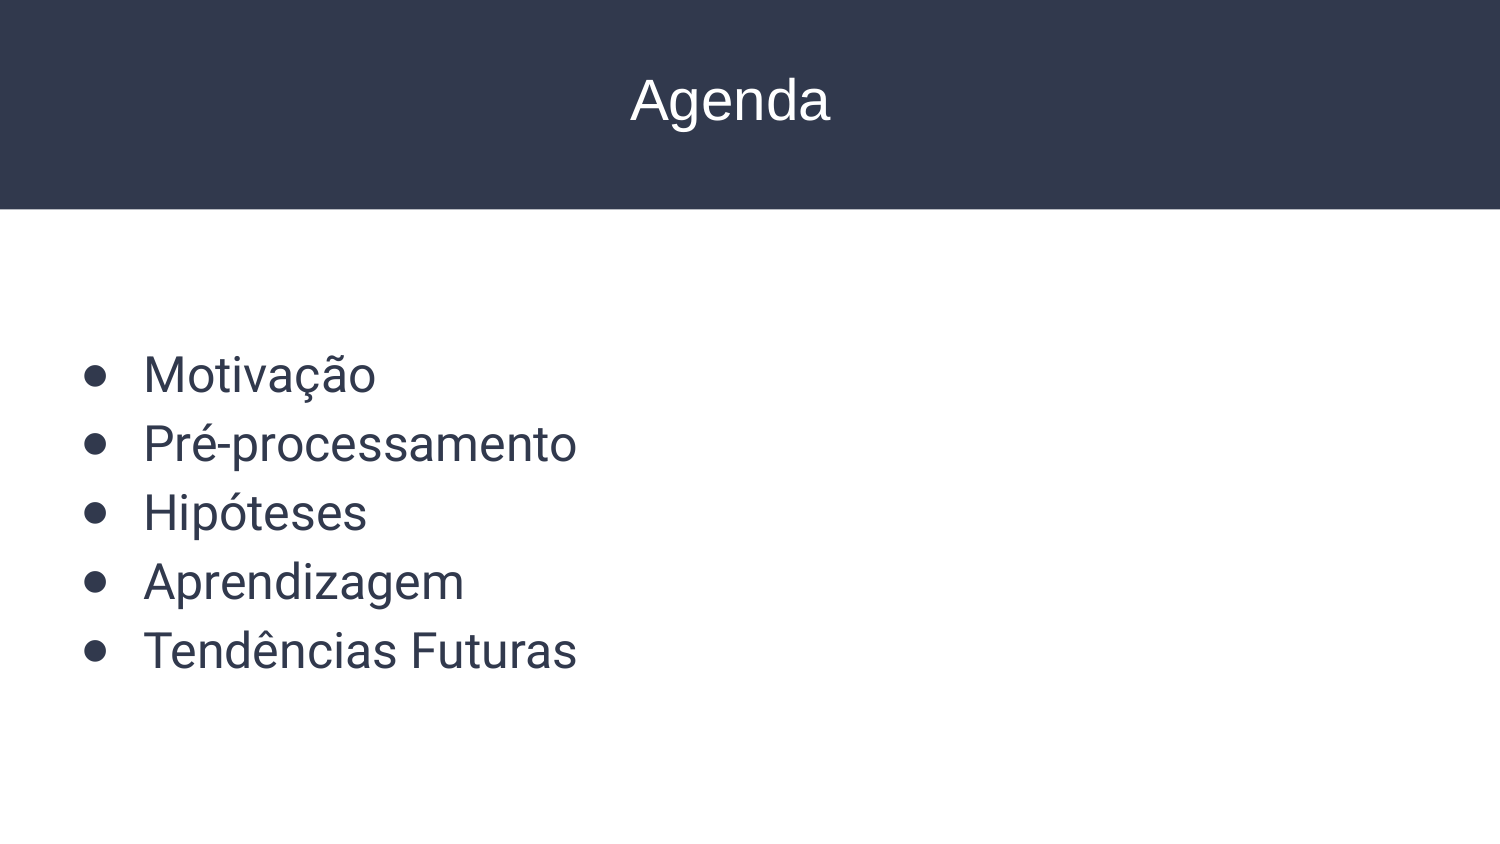

# Agenda
Motivação
Pré-processamento
Hipóteses
Aprendizagem
Tendências Futuras